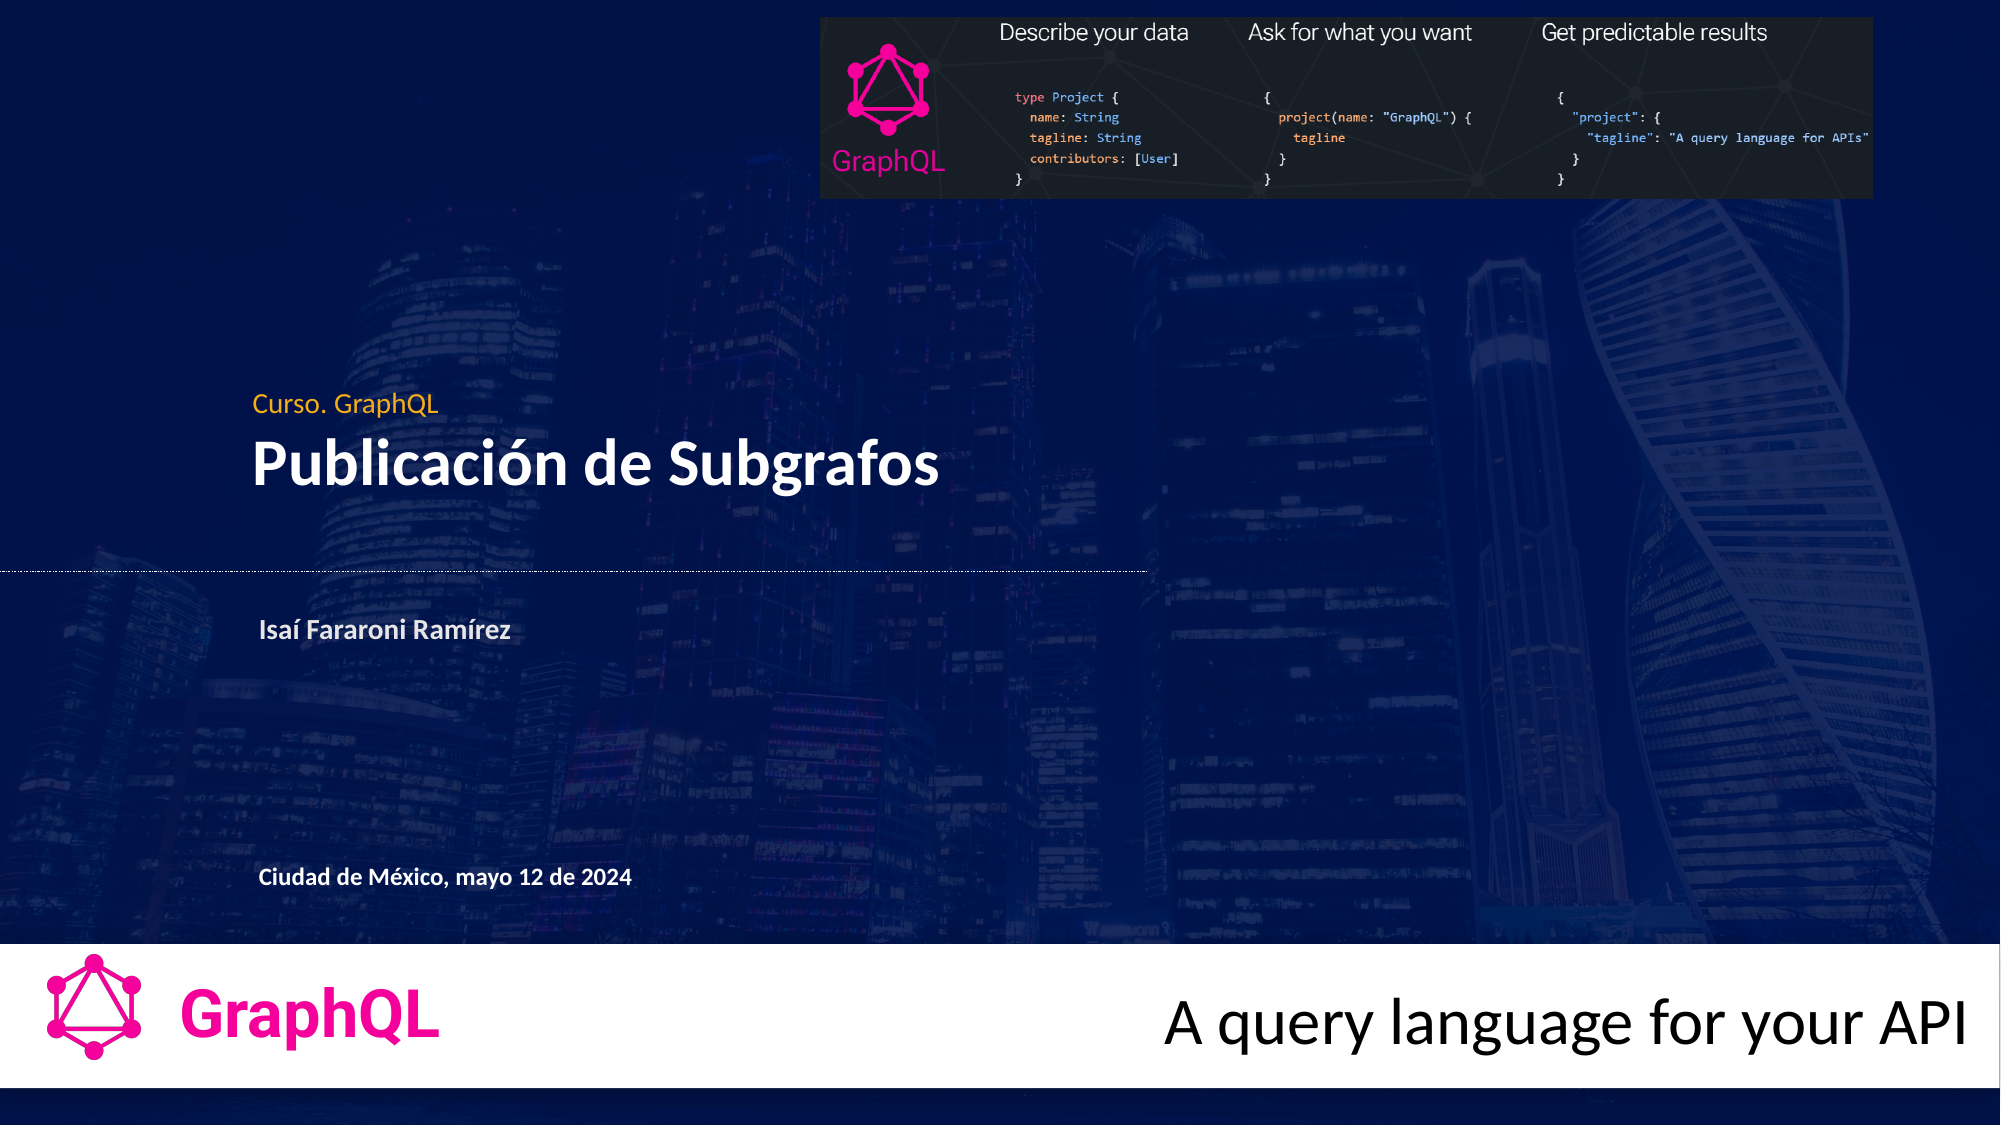

Curso. GraphQL
Publicación de Subgrafos
Isaí Fararoni Ramírez
Ciudad de México, mayo 12 de 2024